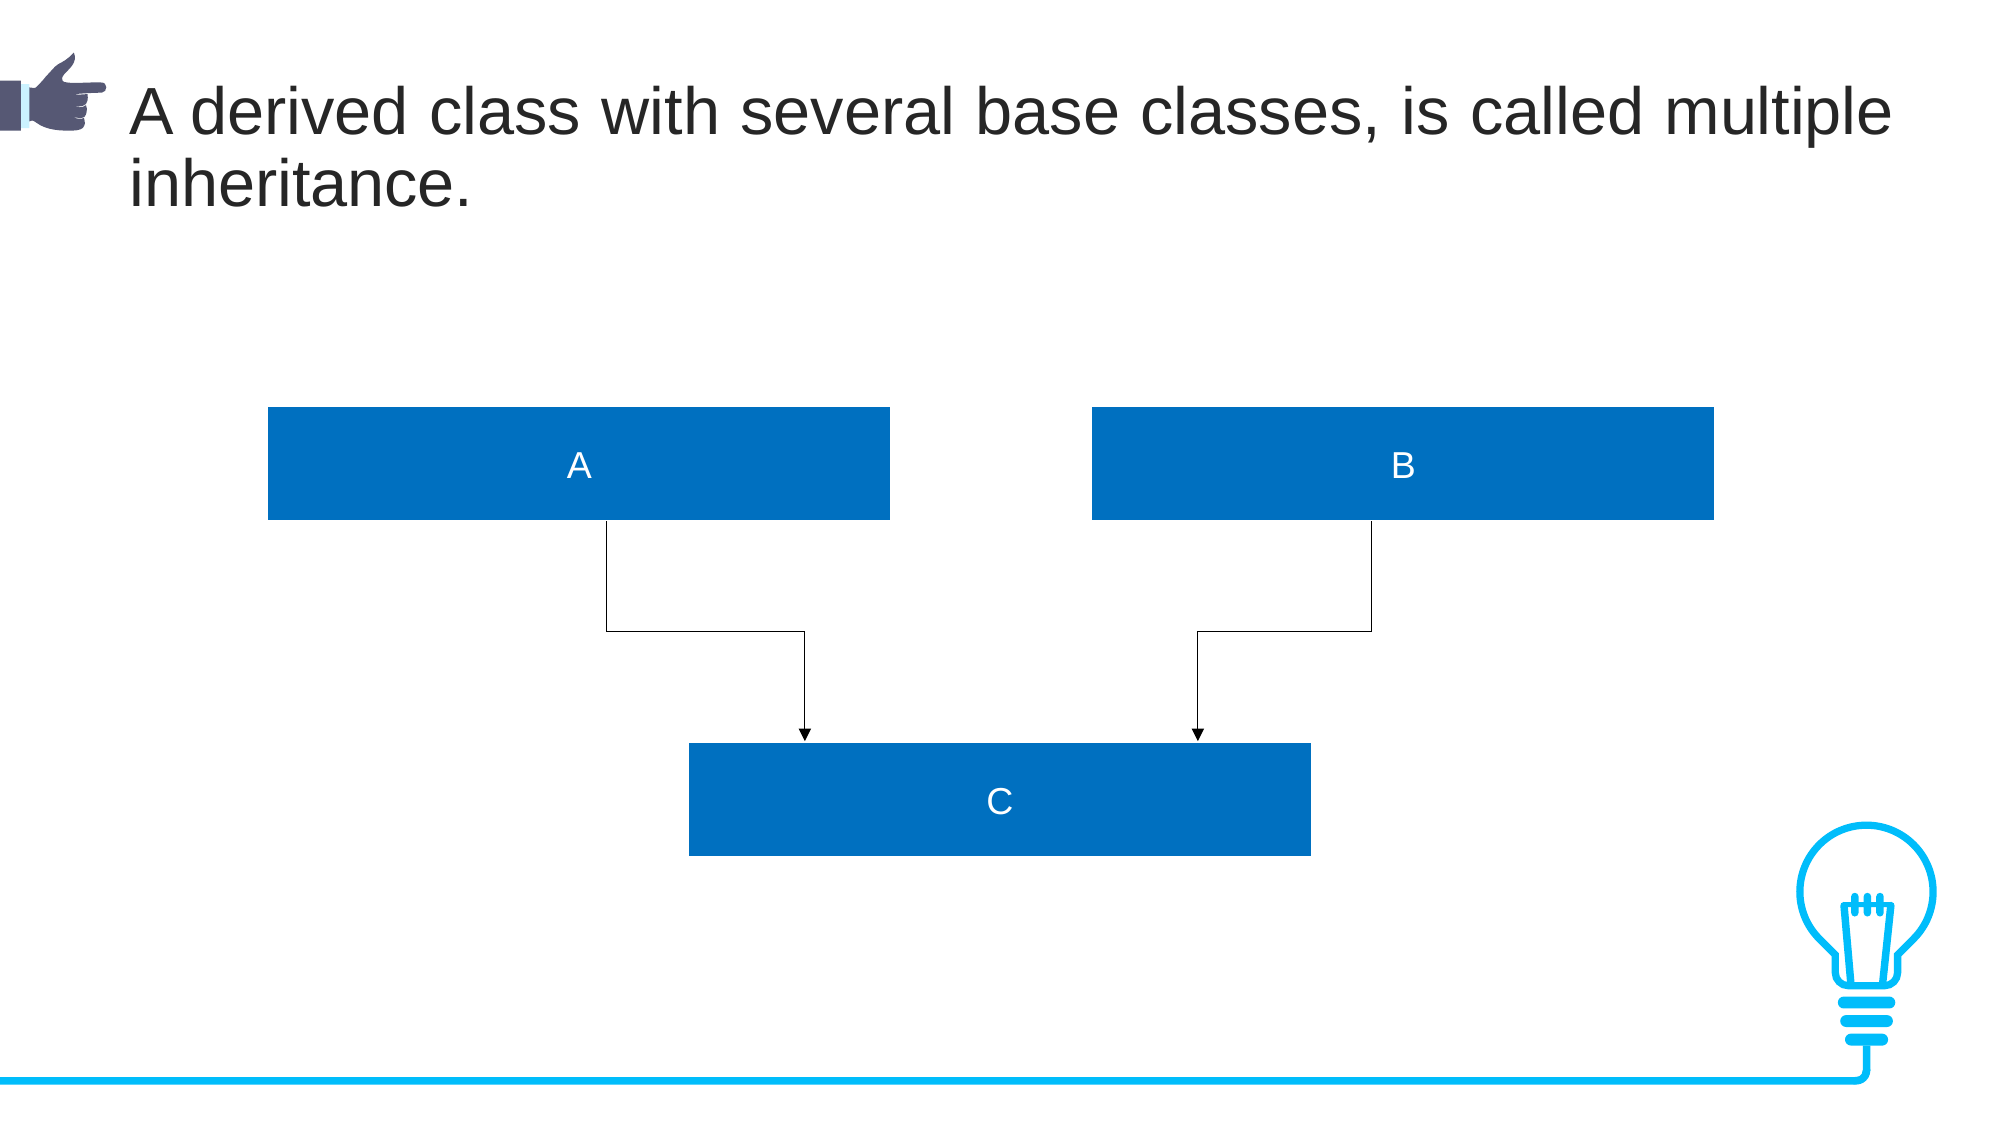

A derived class with several base classes, is called multiple inheritance.
A
B
C